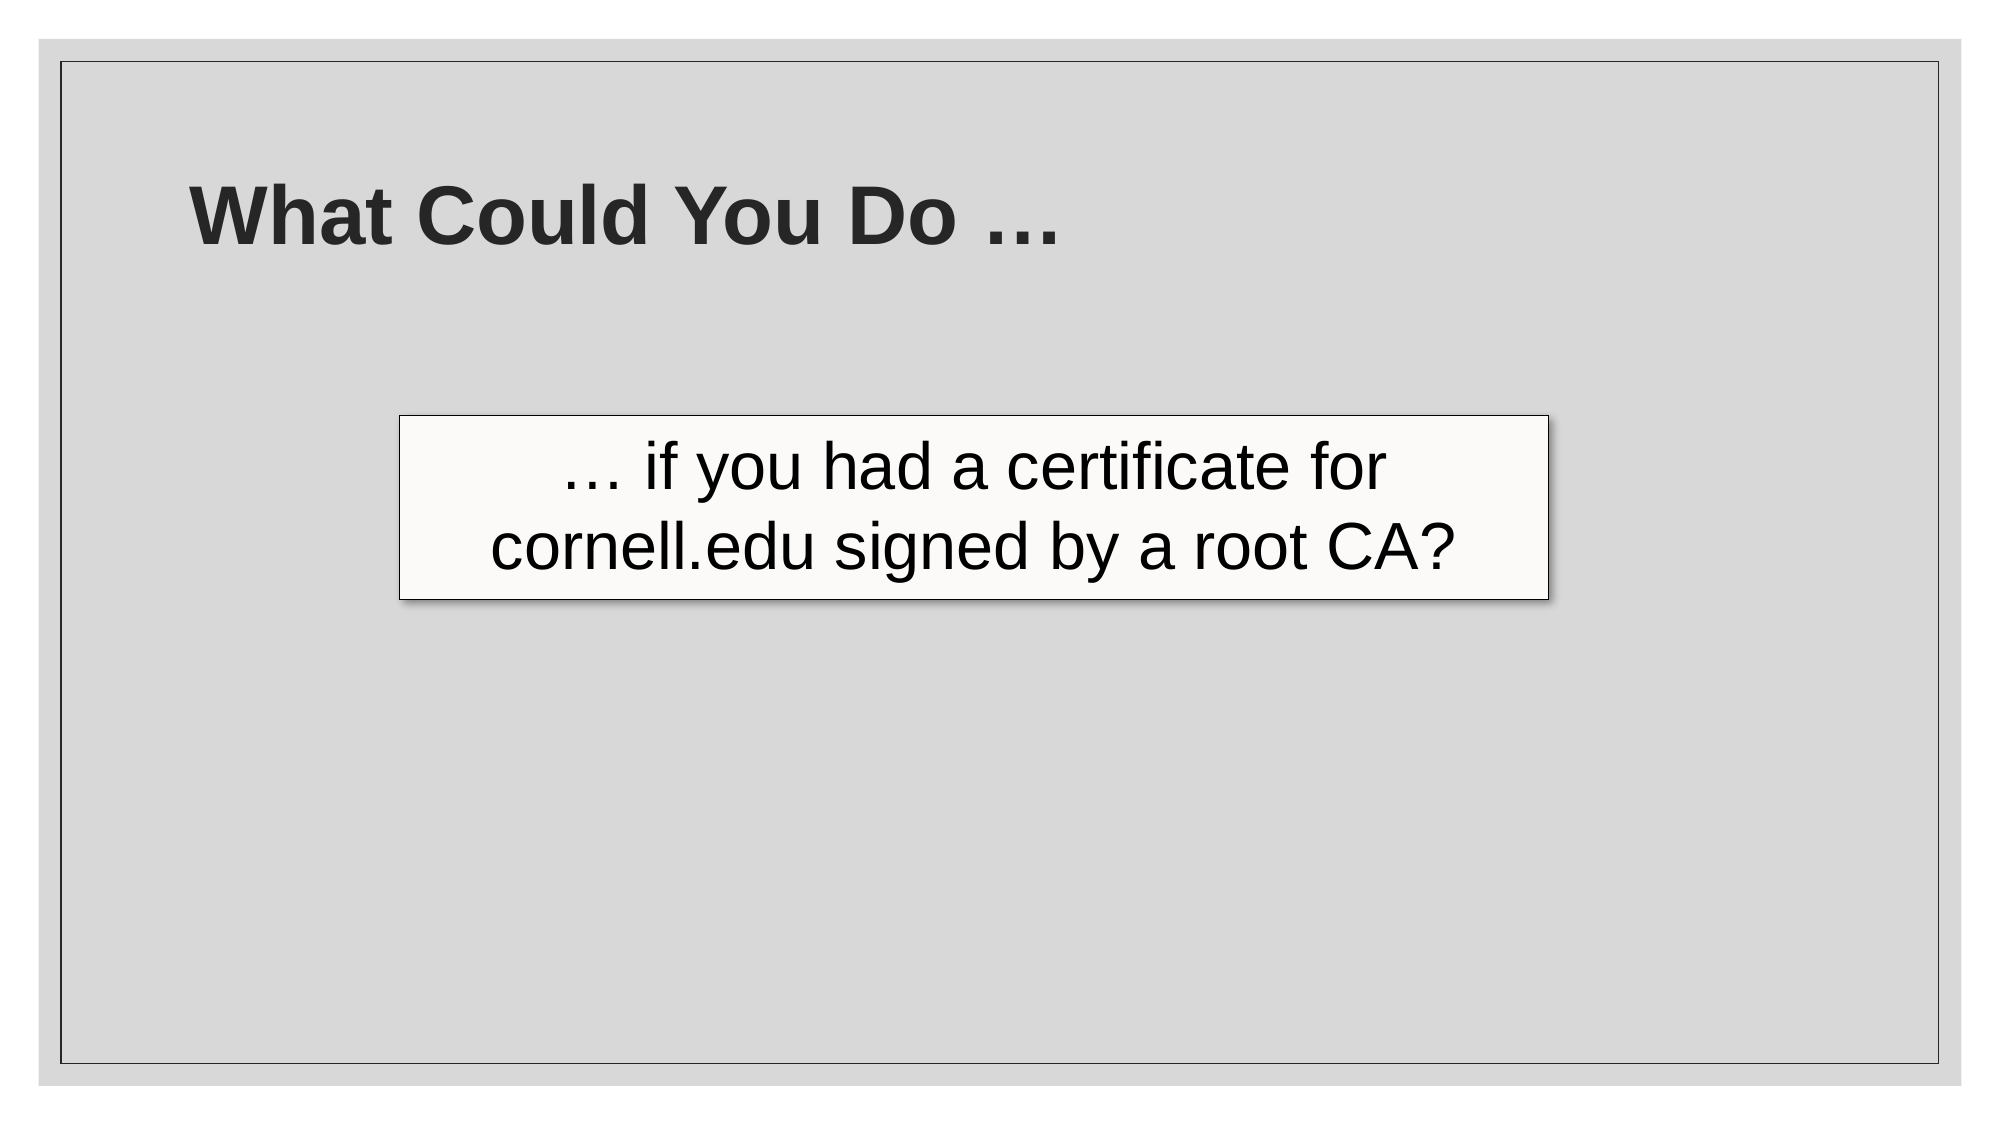

# What Could You Do …
… if you had a certificate for cornell.edu signed by a root CA?
43